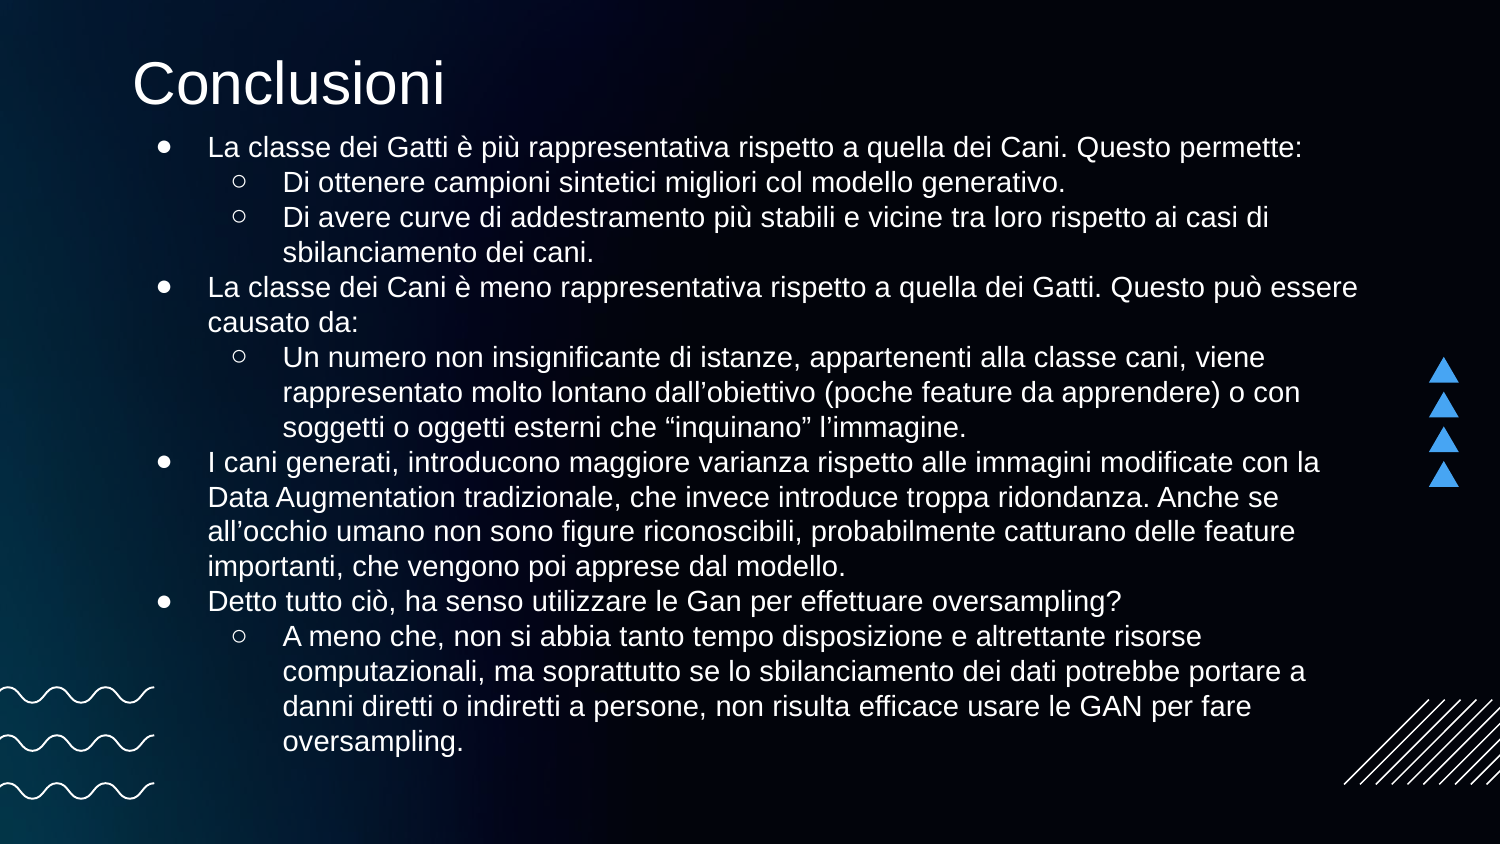

# Conclusioni
La classe dei Gatti è più rappresentativa rispetto a quella dei Cani. Questo permette:
Di ottenere campioni sintetici migliori col modello generativo.
Di avere curve di addestramento più stabili e vicine tra loro rispetto ai casi di sbilanciamento dei cani.
La classe dei Cani è meno rappresentativa rispetto a quella dei Gatti. Questo può essere causato da:
Un numero non insignificante di istanze, appartenenti alla classe cani, viene rappresentato molto lontano dall’obiettivo (poche feature da apprendere) o con soggetti o oggetti esterni che “inquinano” l’immagine.
I cani generati, introducono maggiore varianza rispetto alle immagini modificate con la Data Augmentation tradizionale, che invece introduce troppa ridondanza. Anche se all’occhio umano non sono figure riconoscibili, probabilmente catturano delle feature importanti, che vengono poi apprese dal modello.
Detto tutto ciò, ha senso utilizzare le Gan per effettuare oversampling?
A meno che, non si abbia tanto tempo disposizione e altrettante risorse computazionali, ma soprattutto se lo sbilanciamento dei dati potrebbe portare a danni diretti o indiretti a persone, non risulta efficace usare le GAN per fare oversampling.